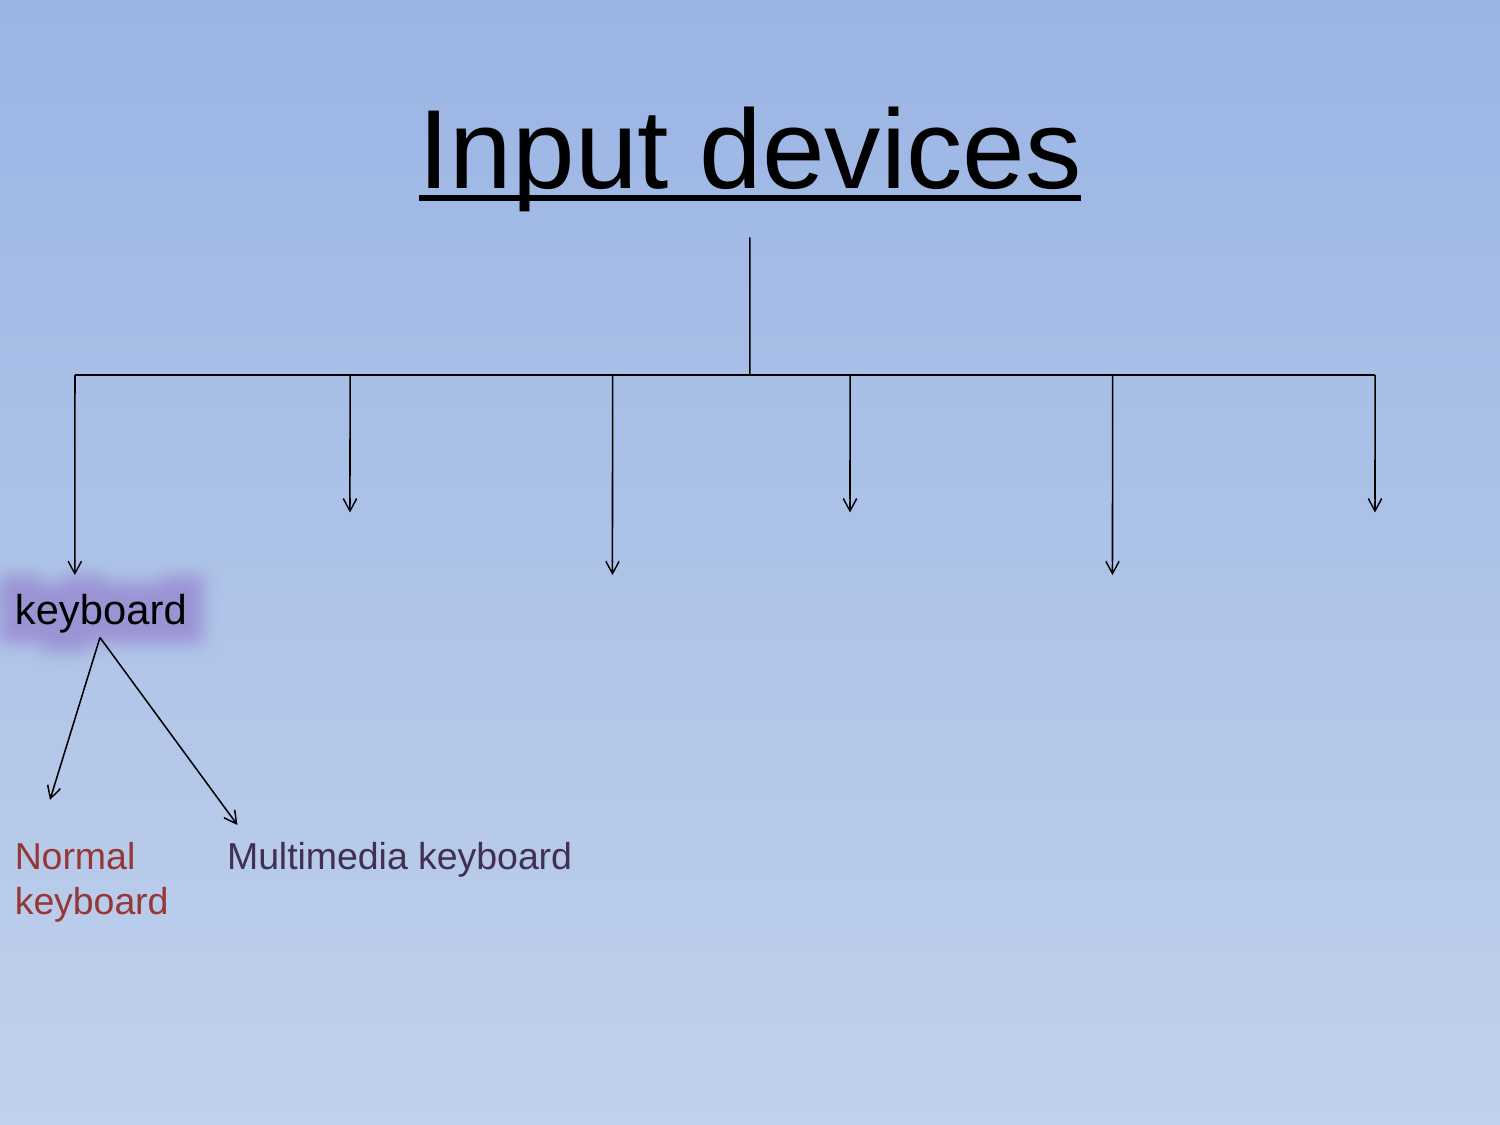

# Input devices
keyboard
Normal
keyboard
Multimedia keyboard